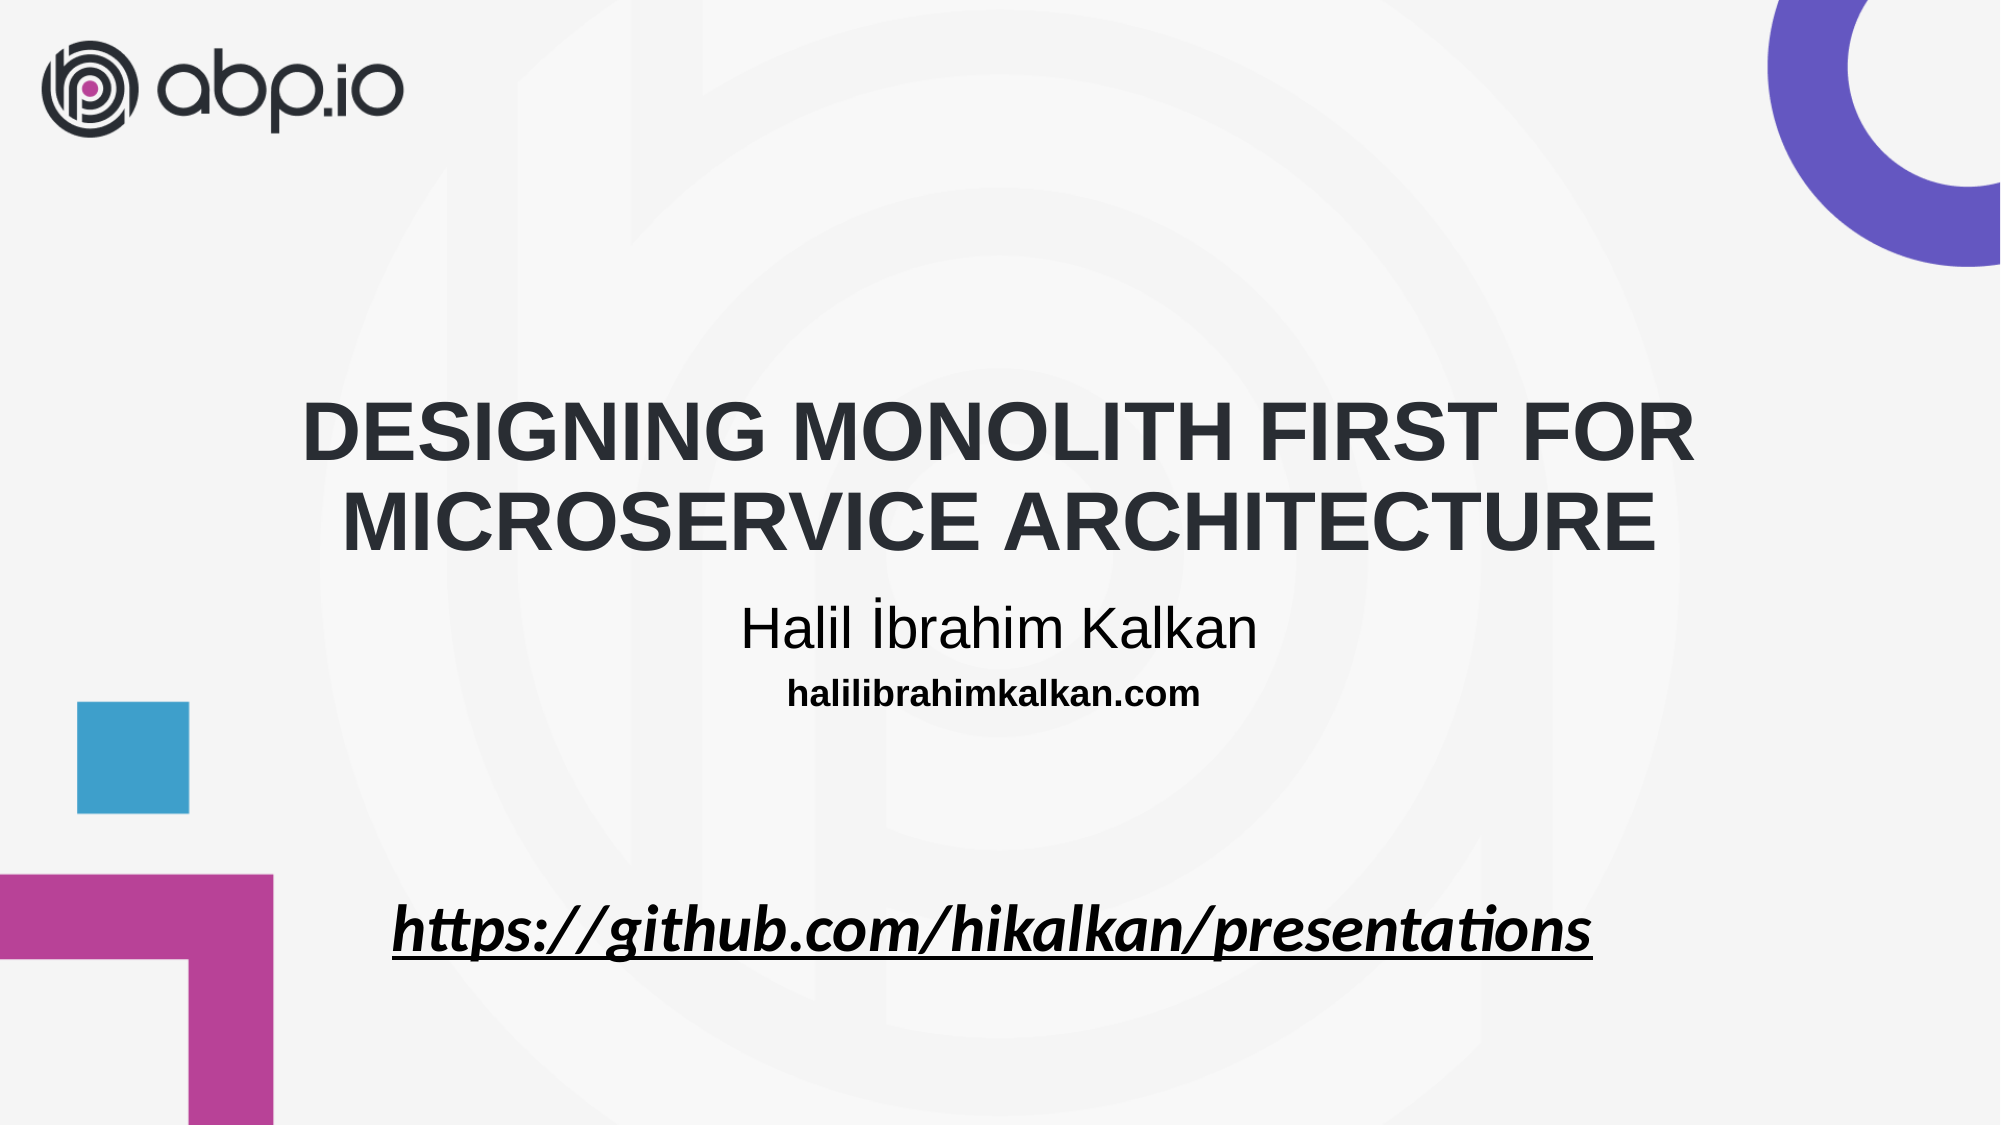

# DESIGNING MONOLITH FIRST FOR MICROSERVICE ARCHITECTURE
Halil İbrahim Kalkan
halilibrahimkalkan.com
https://github.com/hikalkan/presentations